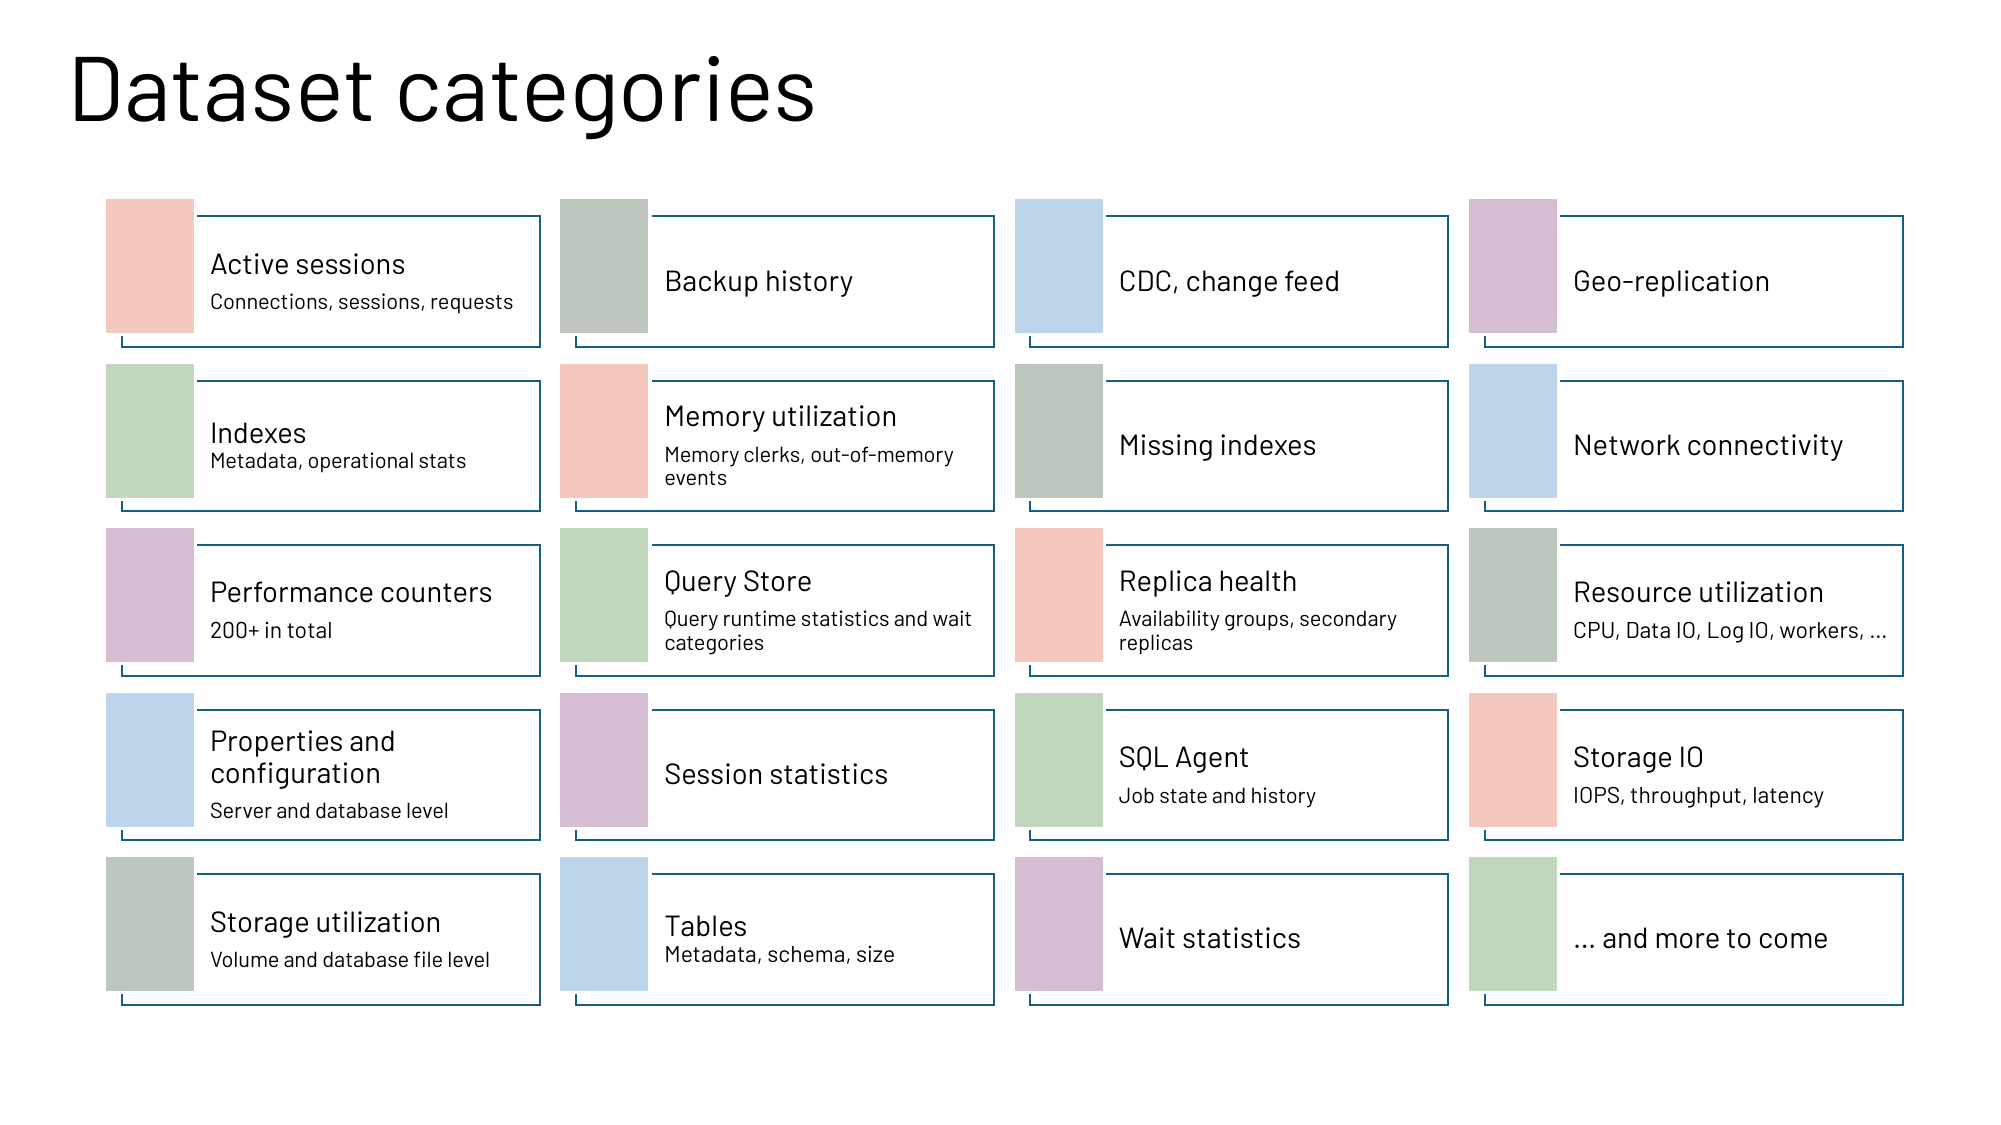

# Dataset categories
Active sessions
Connections, sessions, requests
Backup history
CDC, change feed
Geo-replication
Indexes
Metadata, operational stats
Memory utilization
Memory clerks, out-of-memory events
Missing indexes
Network connectivity
Performance counters
200+ in total
Query Store
Query runtime statistics and wait categories
Replica health
Availability groups, secondary replicas
Resource utilization
CPU, Data IO, Log IO, workers, …
Properties and configuration
Server and database level
Session statistics
SQL Agent
Job state and history
Storage IO
IOPS, throughput, latency
Storage utilization
Volume and database file level
Tables
Metadata, schema, size
Wait statistics
… and more to come